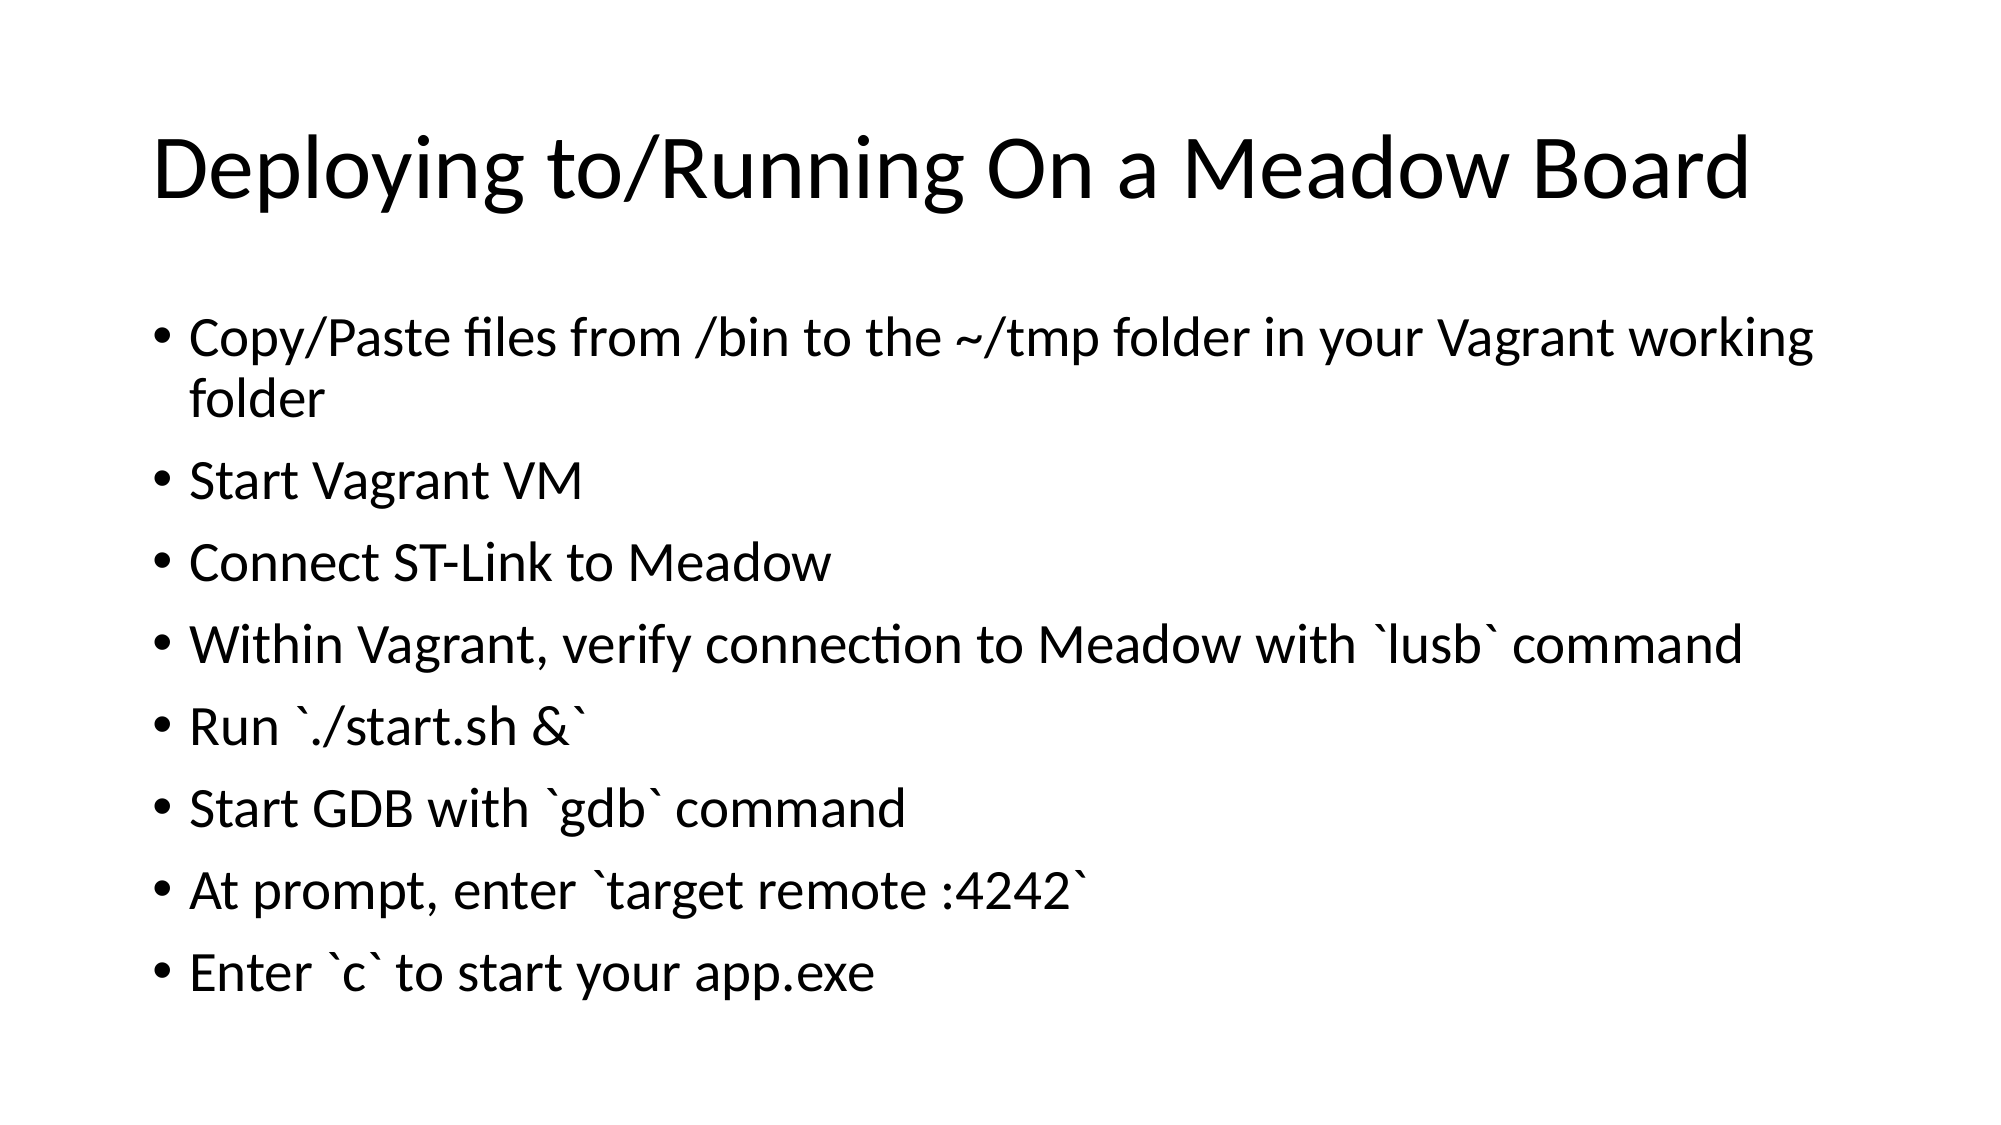

# Deploying to/Running On a Meadow Board
Copy/Paste files from /bin to the ~/tmp folder in your Vagrant working folder
Start Vagrant VM
Connect ST-Link to Meadow
Within Vagrant, verify connection to Meadow with `lusb` command
Run `./start.sh &`
Start GDB with `gdb` command
At prompt, enter `target remote :4242`
Enter `c` to start your app.exe